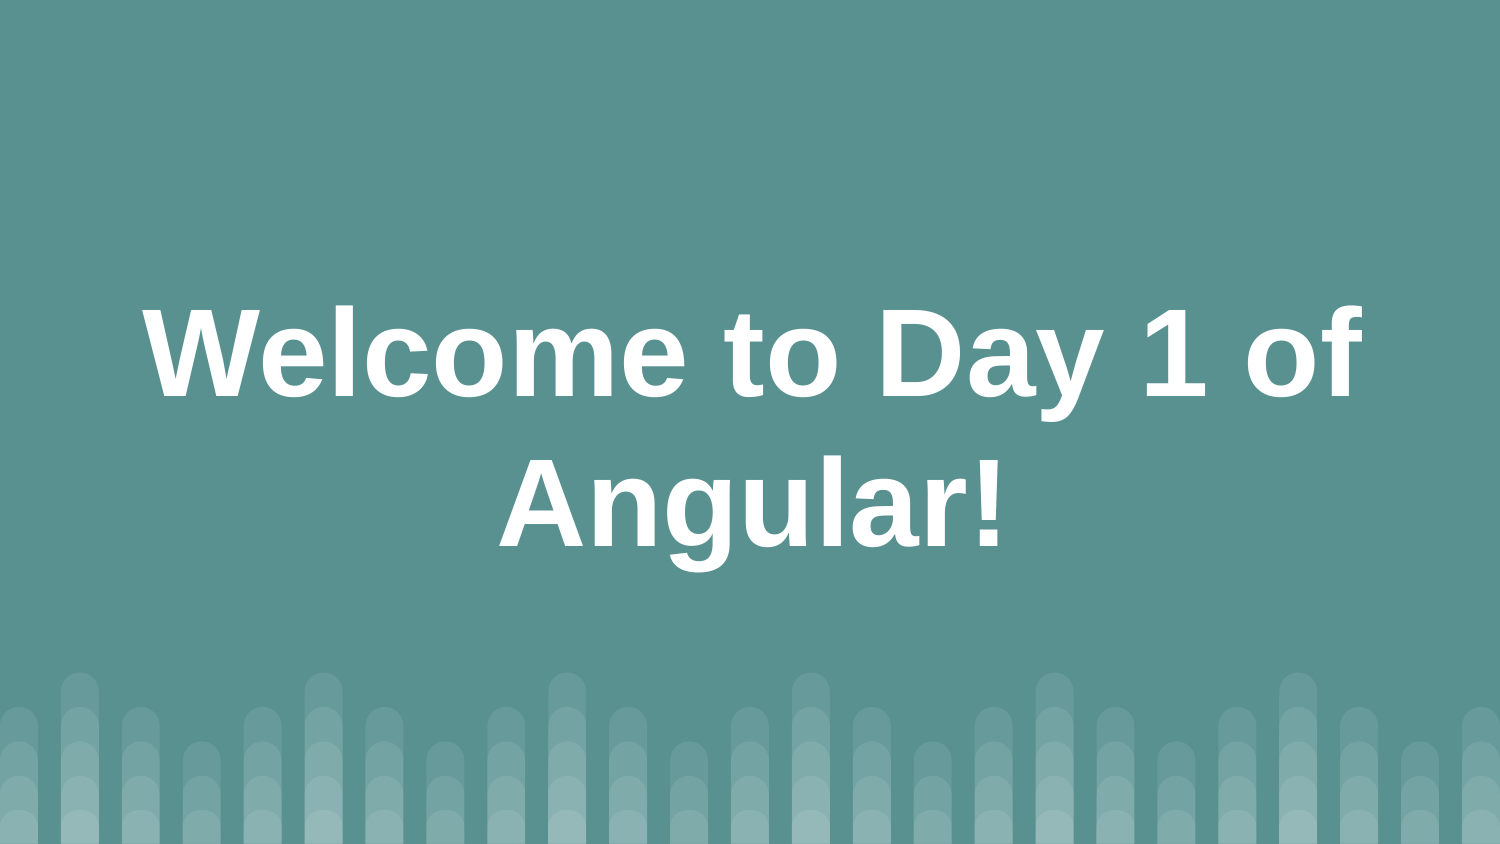

# Welcome to Day 1 of Angular!